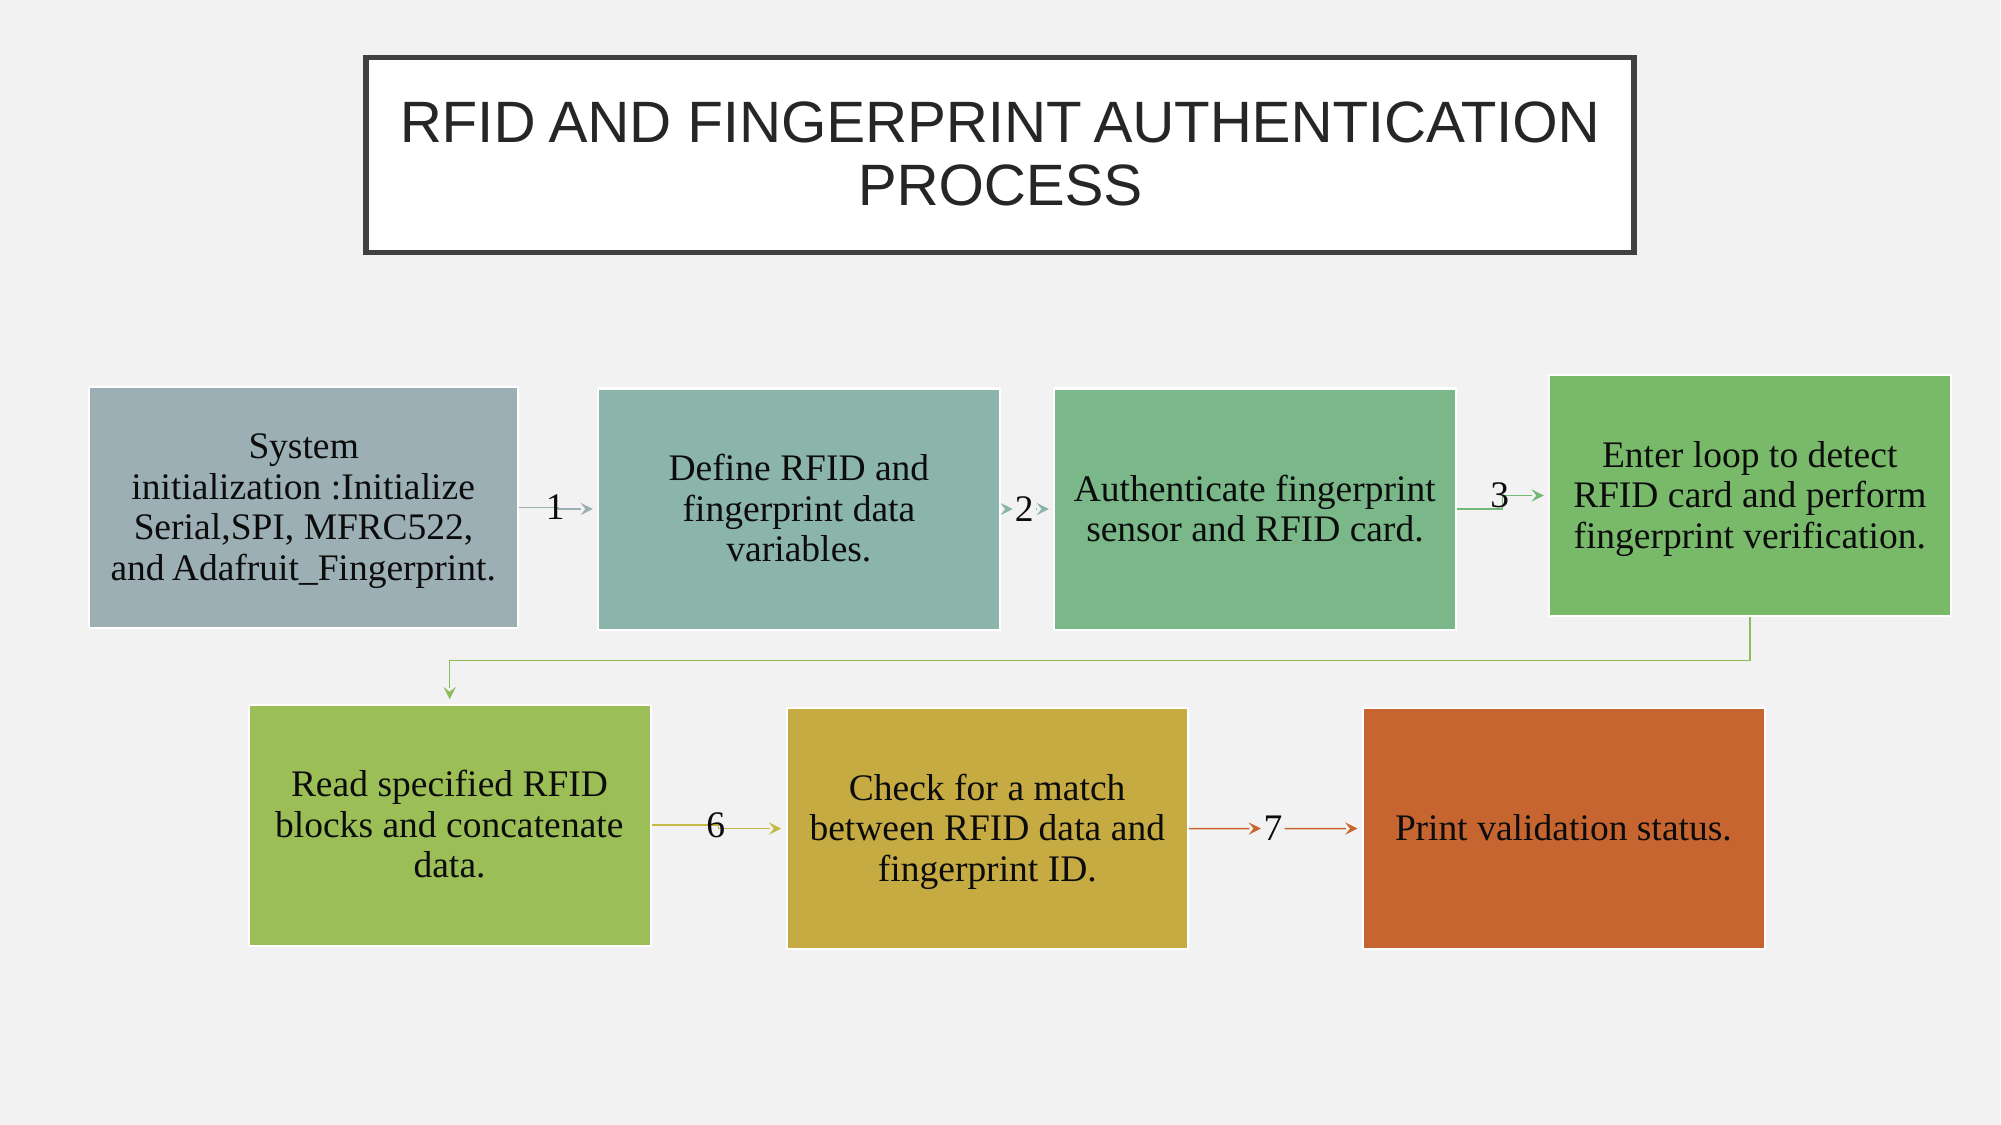

# RFID AND FINGERPRINT AUTHENTICATION PROCESS

Enter loop to detect RFID card and perform fingerprint verification.

System initialization :Initialize Serial,SPI, MFRC522, and Adafruit_Fingerprint.

Define RFID and fingerprint data variables.

Authenticate fingerprint sensor and RFID card.
3
1

2

Read specified RFID blocks and concatenate data.

Check for a match between RFID data and fingerprint ID.

Print validation status.
6
7